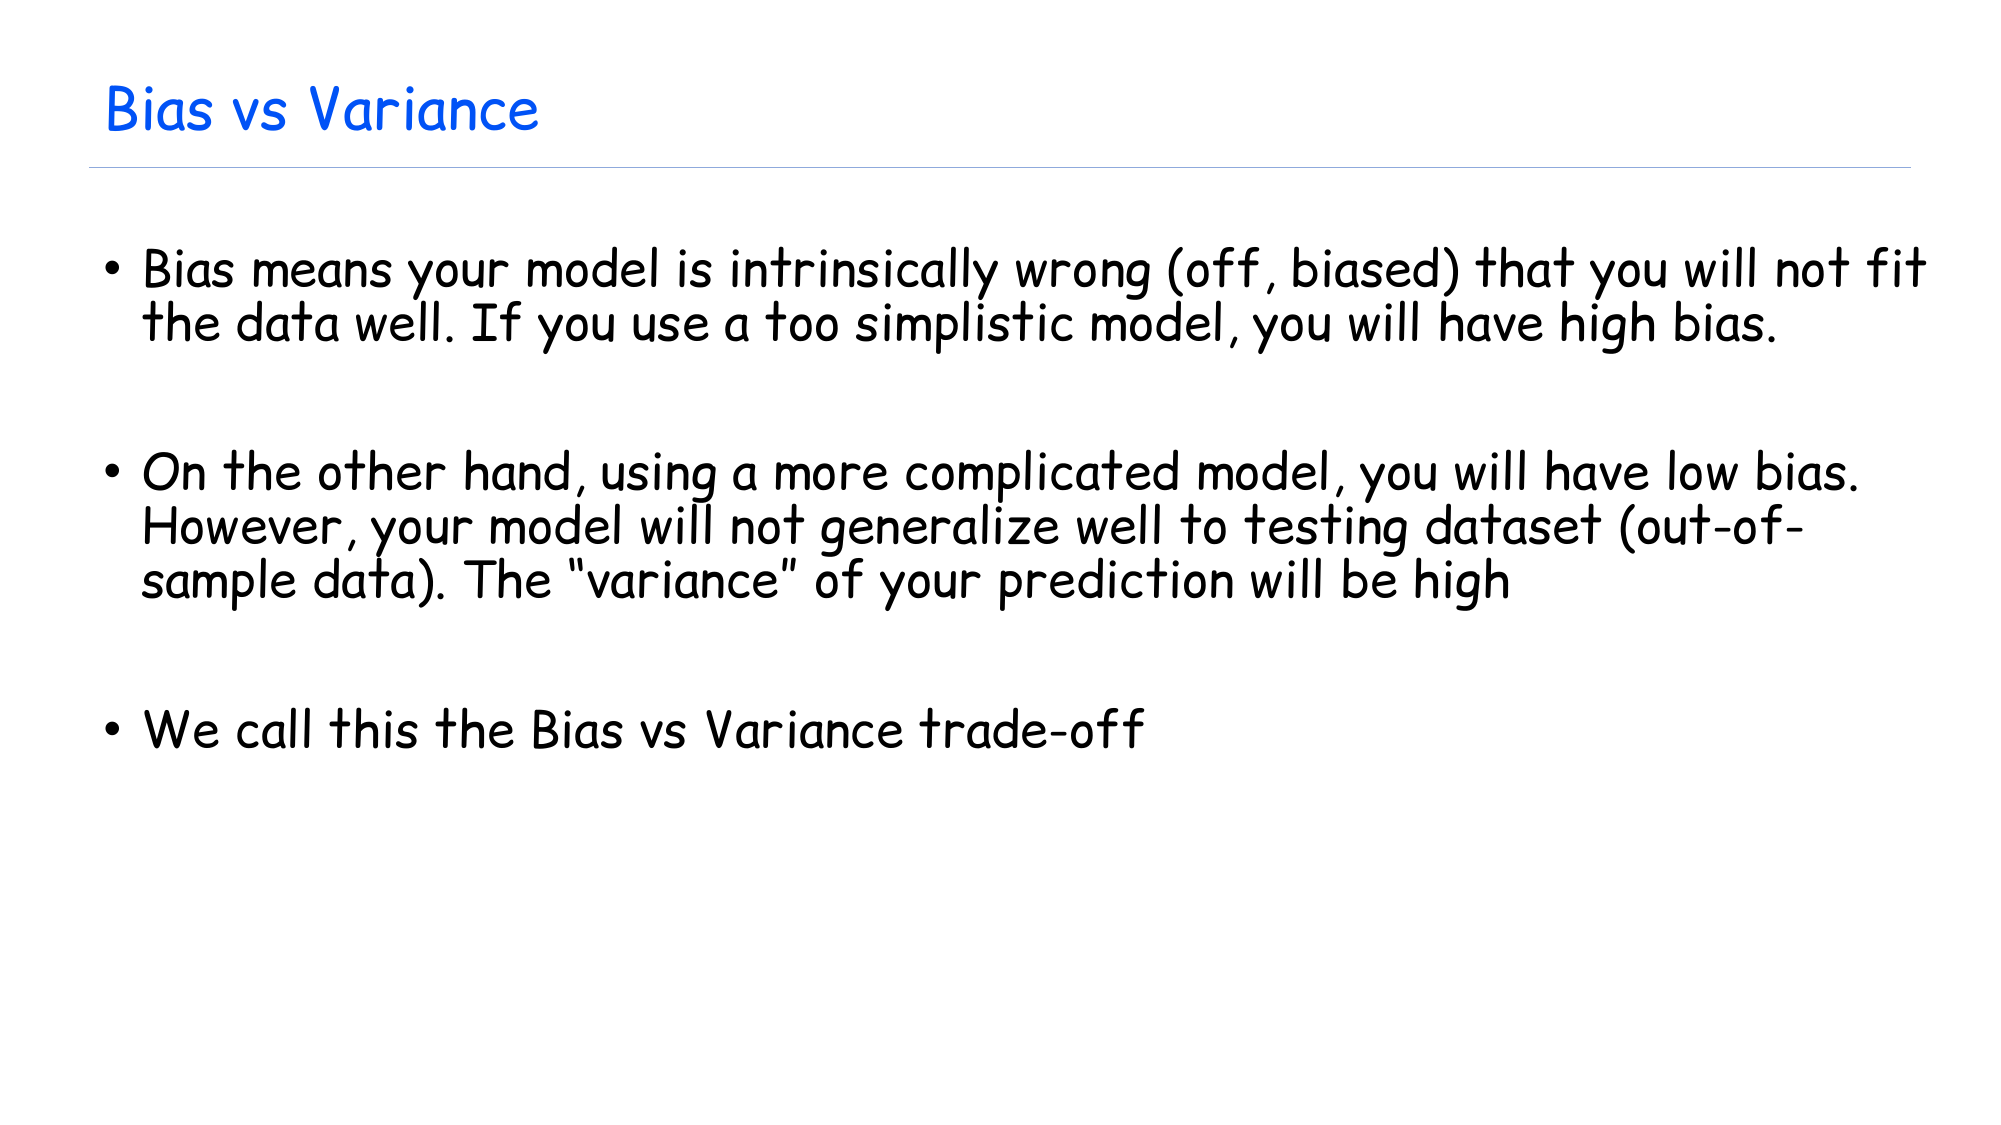

# Bias vs Variance
Bias means your model is intrinsically wrong (off, biased) that you will not fit the data well. If you use a too simplistic model, you will have high bias.

On the other hand, using a more complicated model, you will have low bias. However, your model will not generalize well to testing dataset (out-of-sample data). The “variance” of your prediction will be high

We call this the Bias vs Variance trade-off